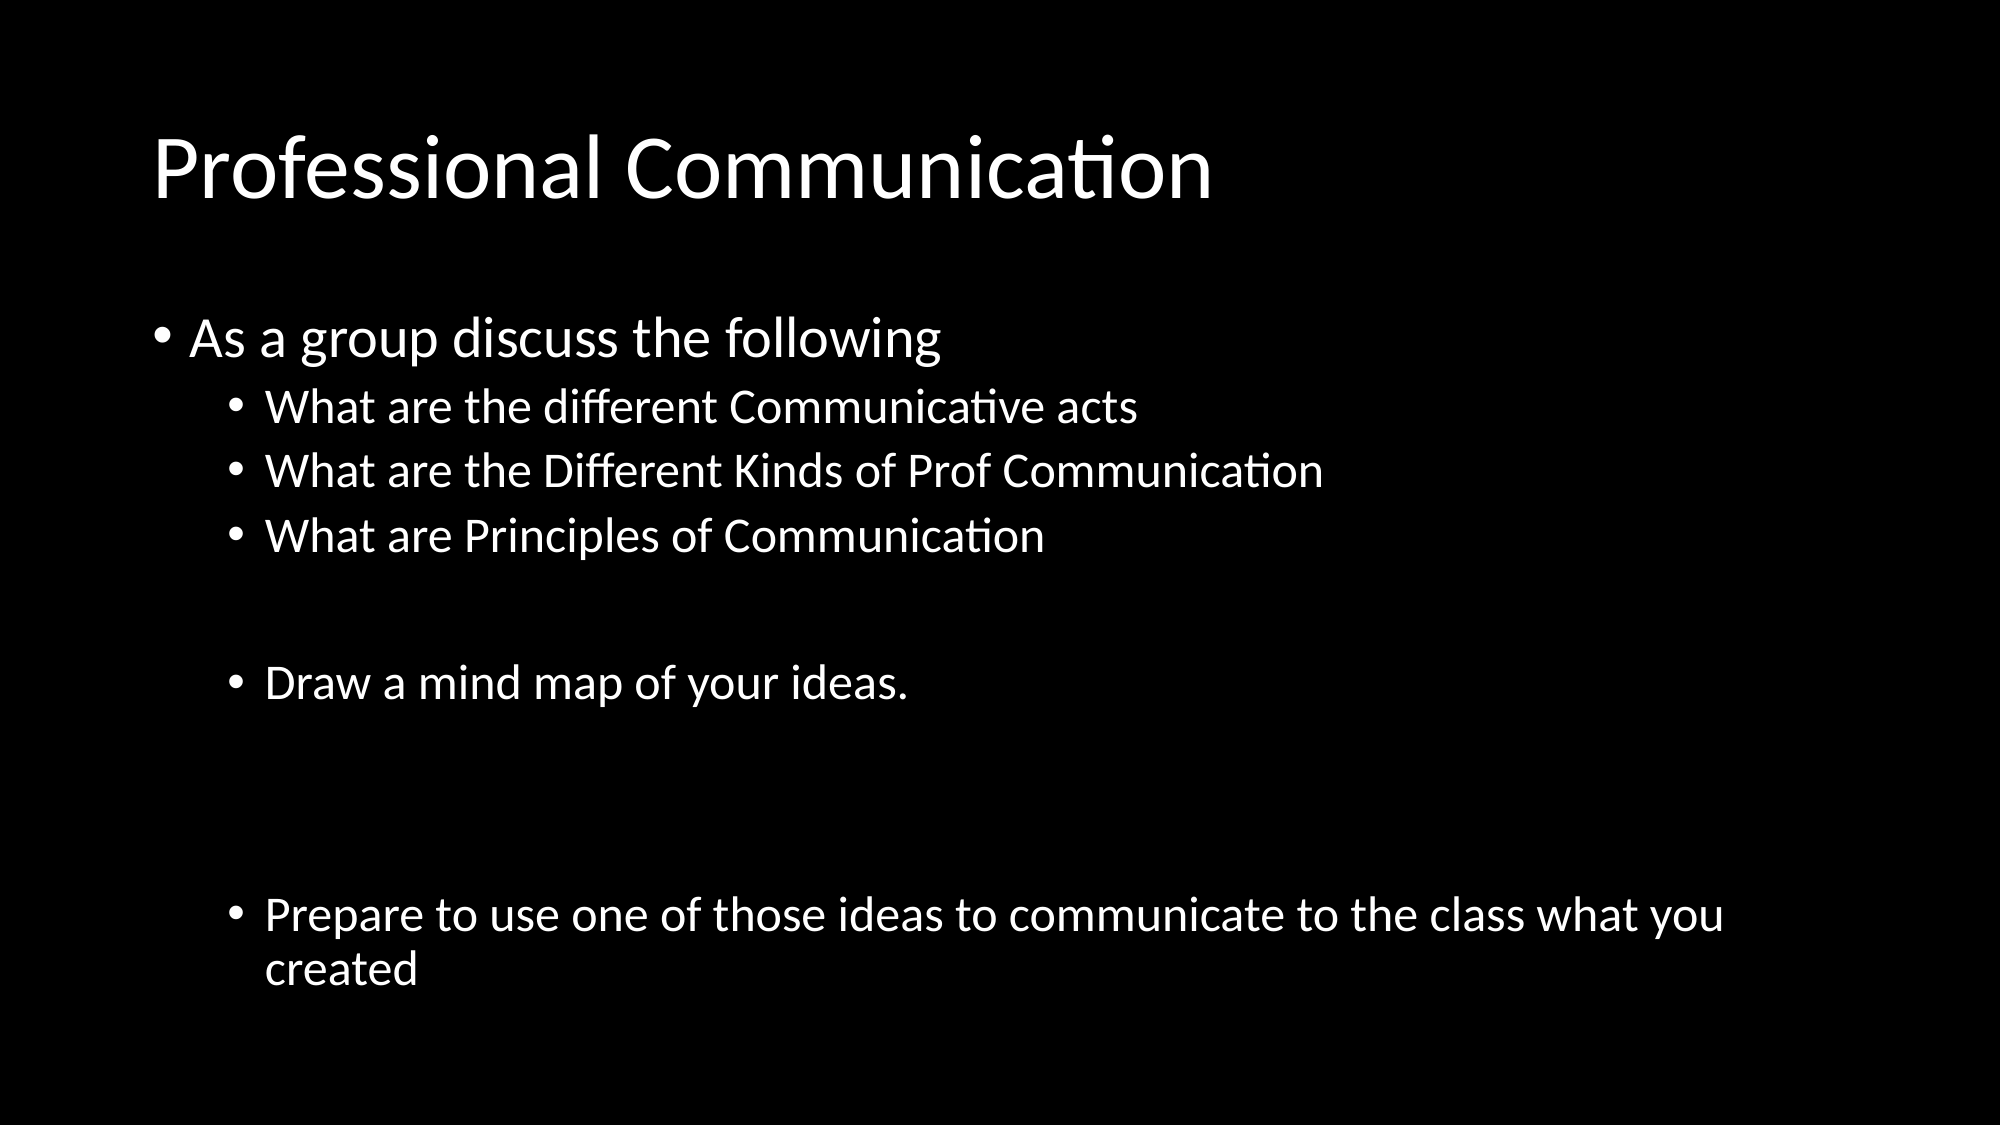

# Professional Communication
As a group discuss the following
What are the different Communicative acts
What are the Different Kinds of Prof Communication
What are Principles of Communication

Draw a mind map of your ideas.

Prepare to use one of those ideas to communicate to the class what you created